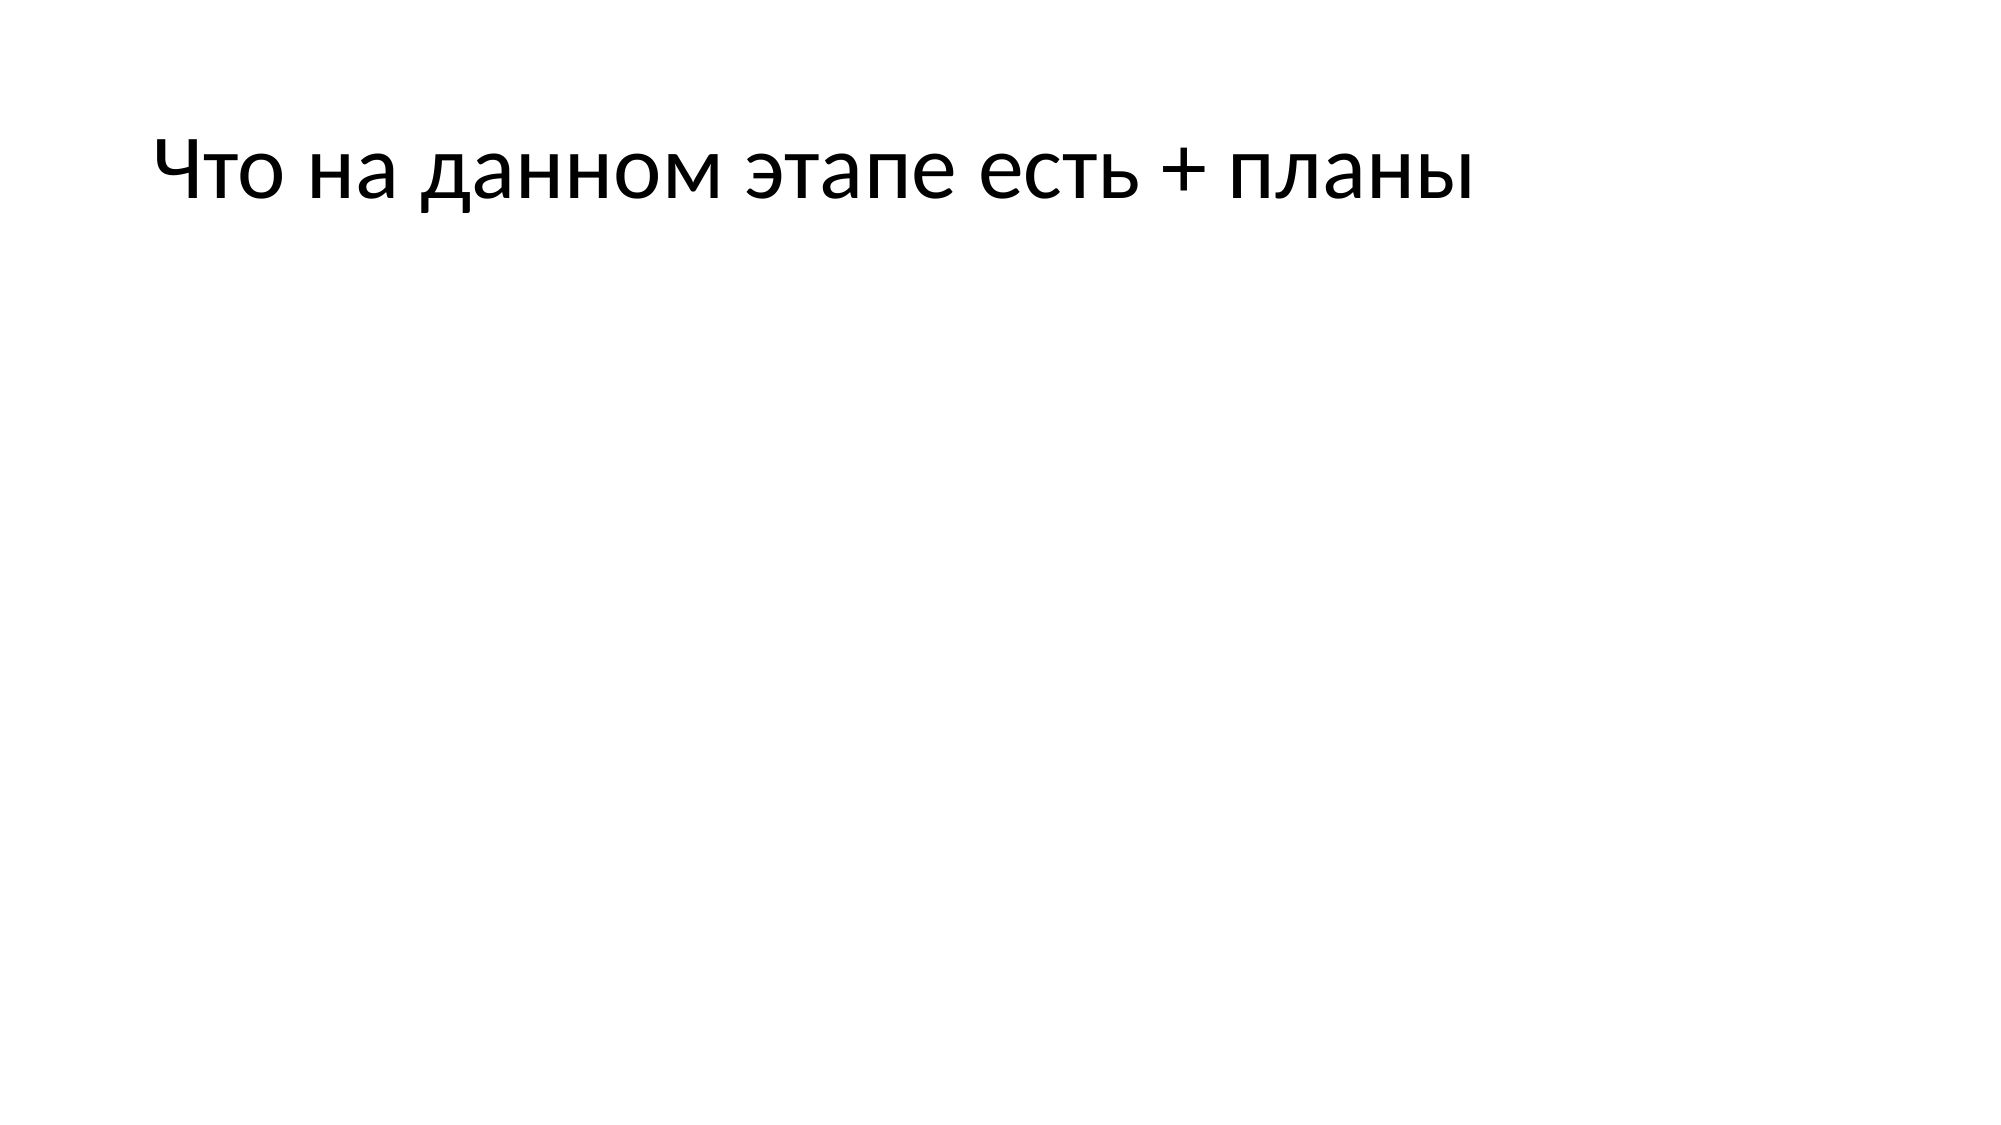

# Что на данном этапе есть + планы